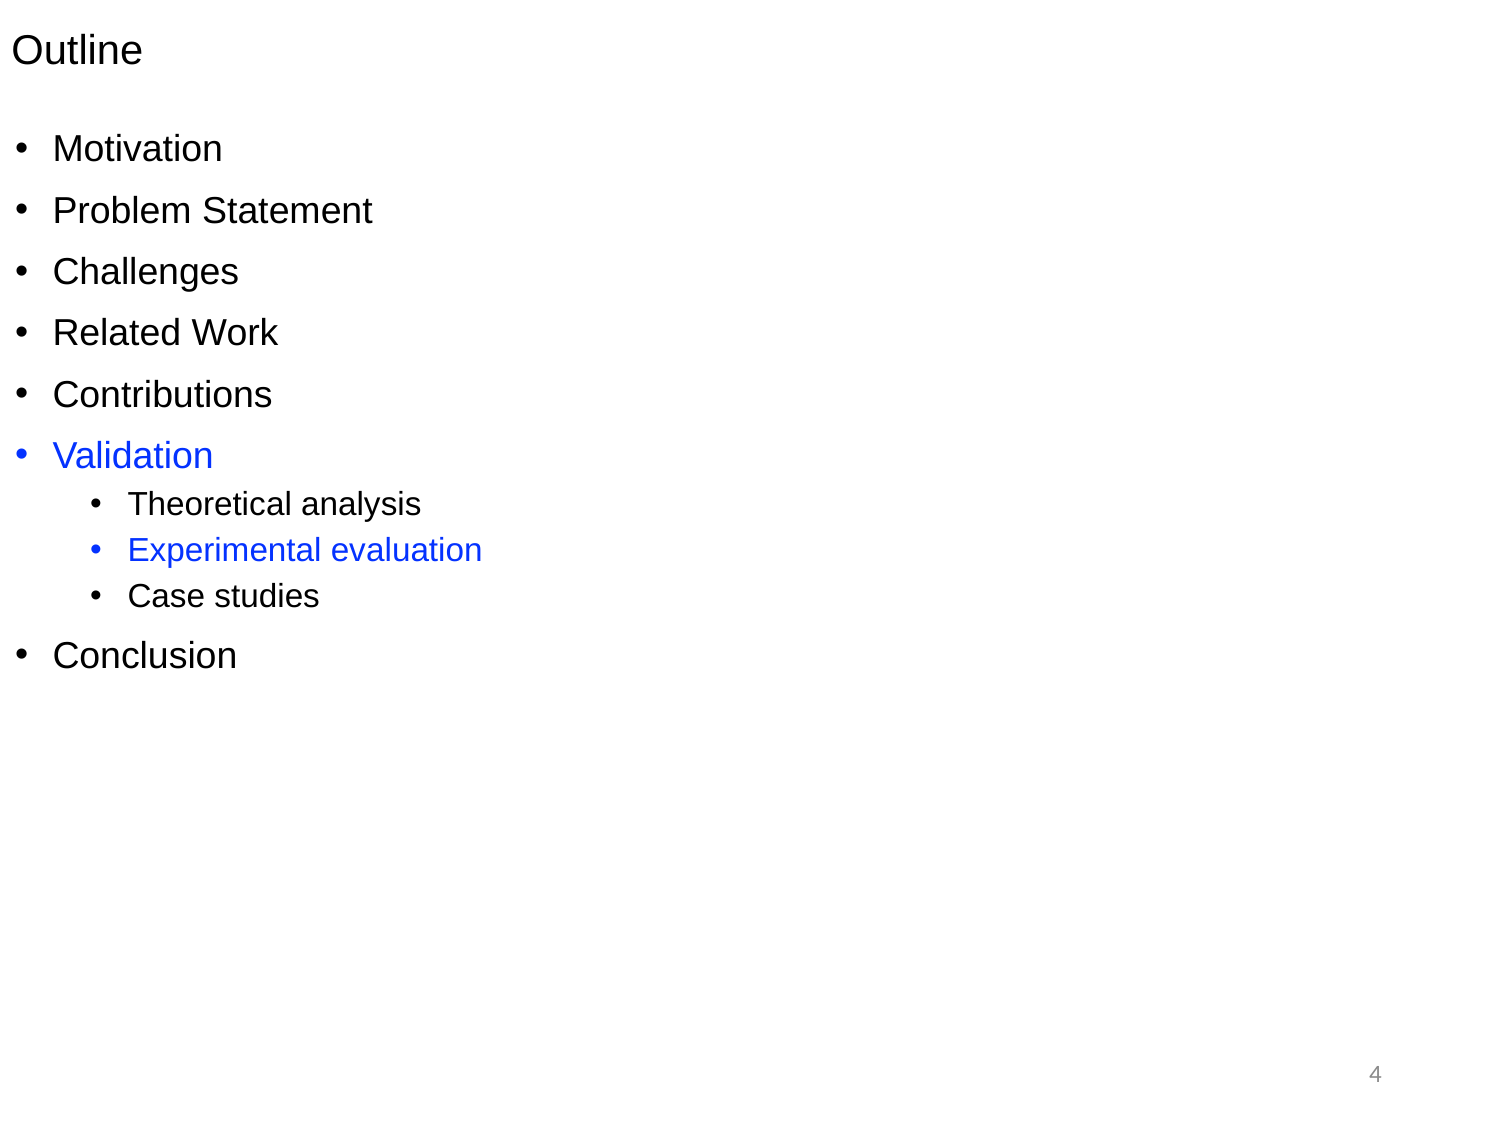

Outline
Motivation
Problem Statement
Challenges
Related Work
Contributions
Validation
Theoretical analysis
Experimental evaluation
Case studies
Conclusion
4